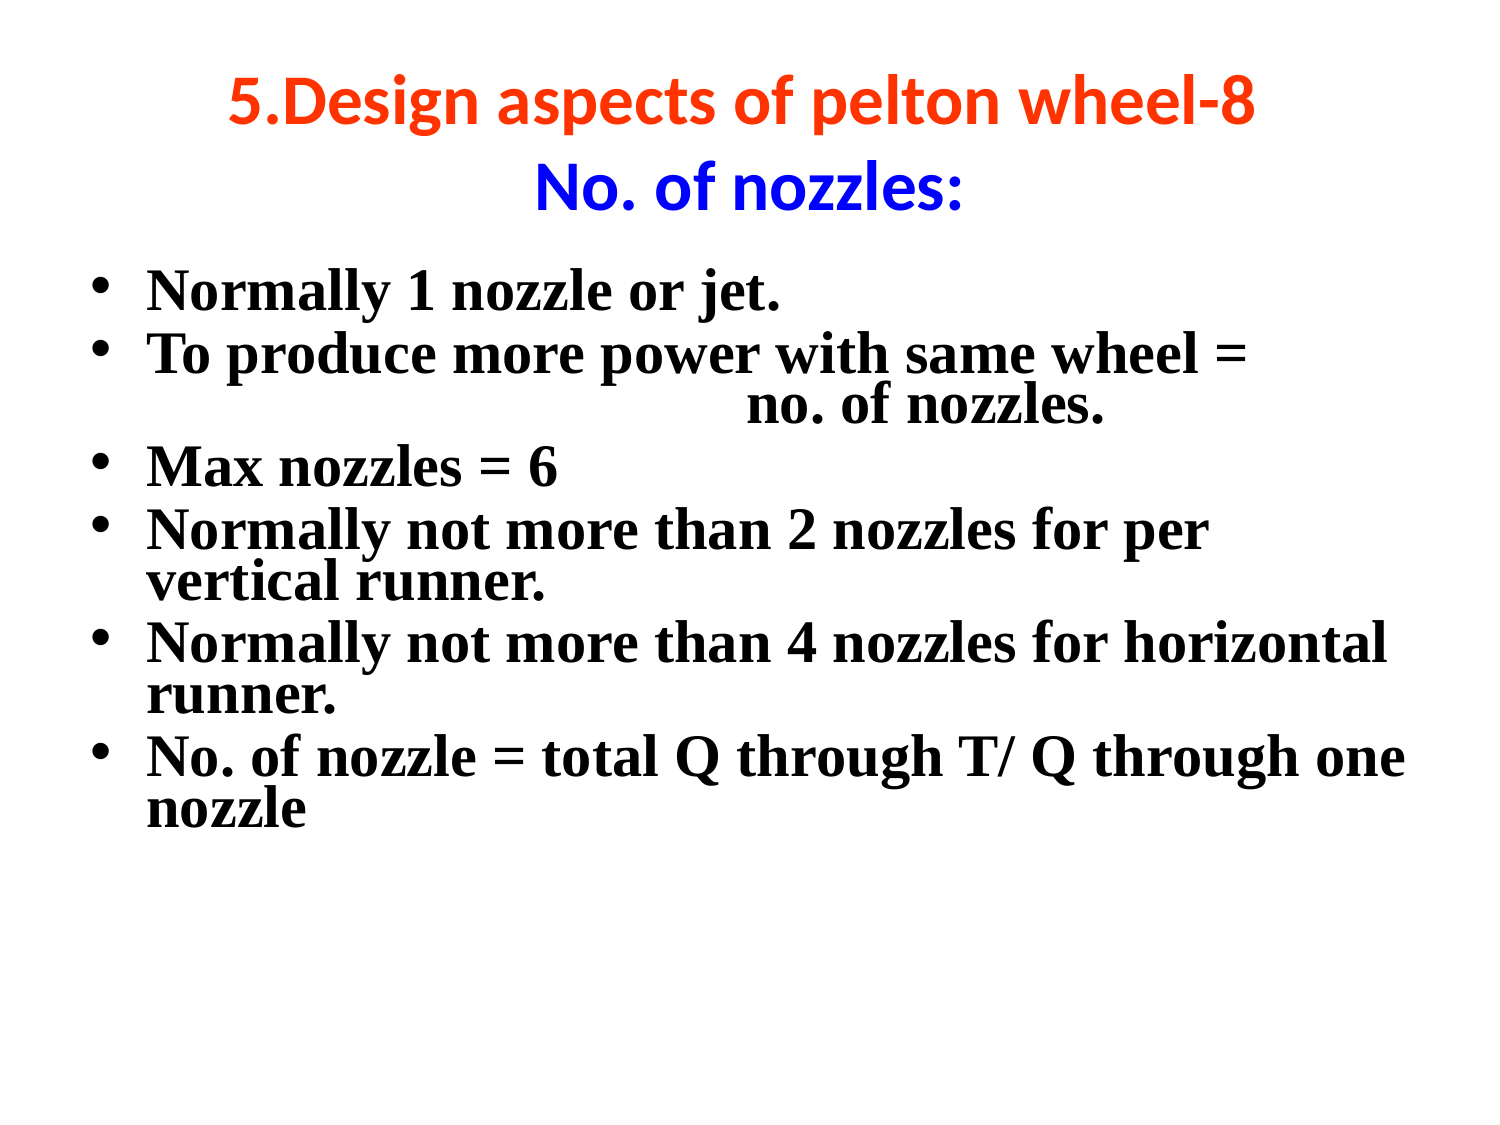

# 5.Design aspects of pelton wheel-8 No. of nozzles:
Normally 1 nozzle or jet.
To produce more power with same wheel = 		no. of nozzles.
Max nozzles = 6
Normally not more than 2 nozzles for per vertical runner.
Normally not more than 4 nozzles for horizontal runner.
No. of nozzle = total Q through T/ Q through one nozzle